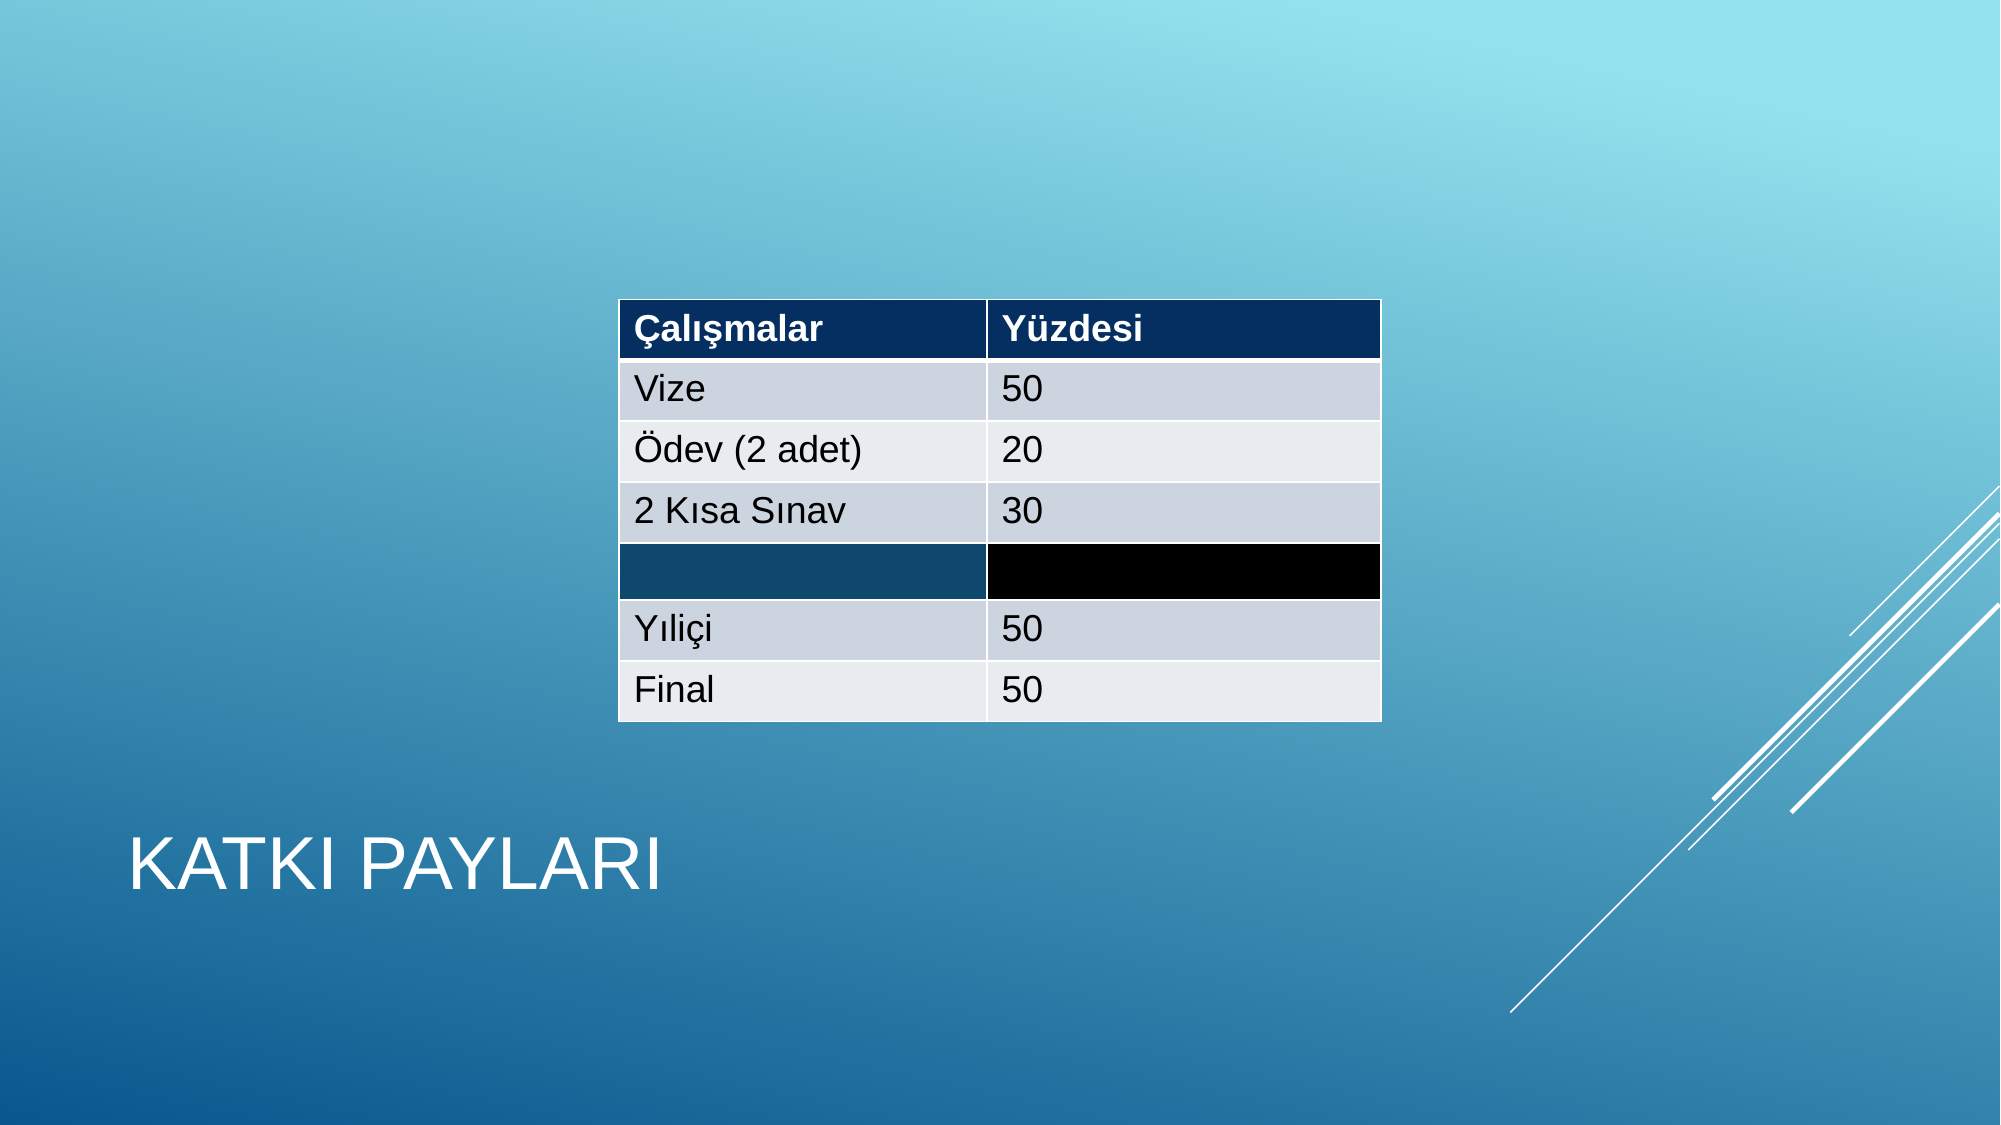

| Çalışmalar | Yüzdesi |
| --- | --- |
| Vize | 50 |
| Ödev (2 adet) | 20 |
| 2 Kısa Sınav | 30 |
|  |  |
| Yıliçi | 50 |
| Final | 50 |
# KATKI PAYLARI